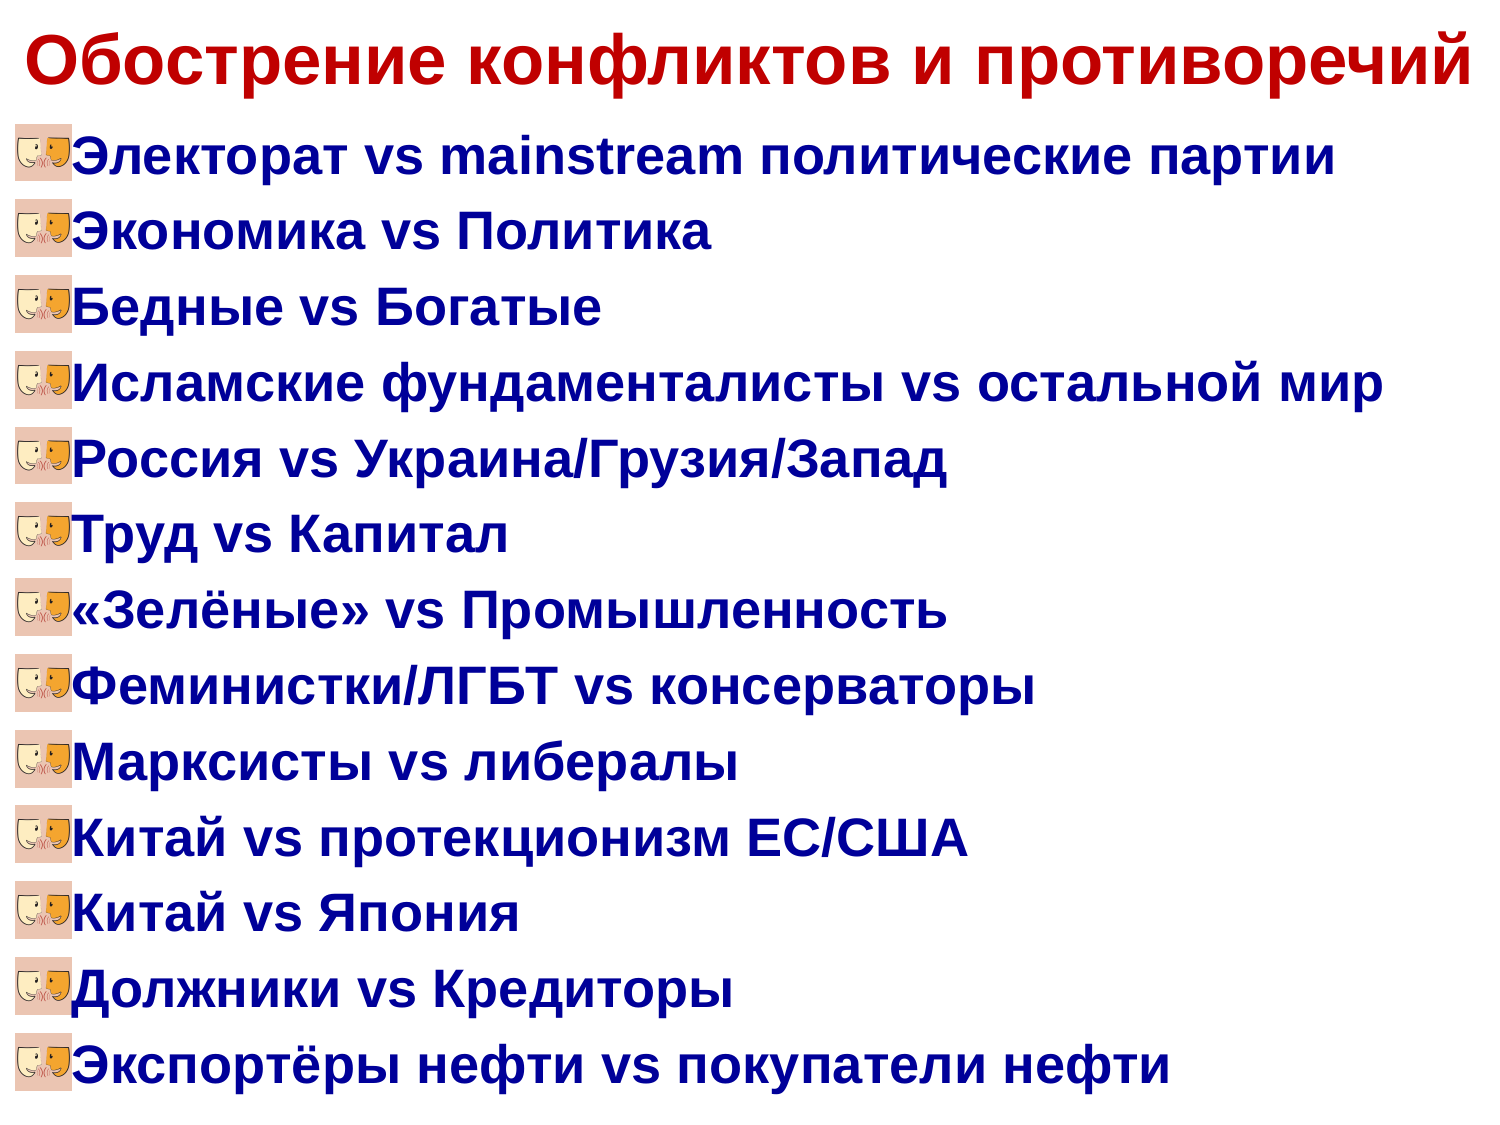

# Обострение конфликтов и противоречий
Электорат vs mainstream политические партии
Экономика vs Политика
Бедные vs Богатые
Исламские фундаменталисты vs остальной мир
Россия vs Украина/Грузия/Запад
Труд vs Капитал
«Зелёные» vs Промышленность
Феминистки/ЛГБТ vs консерваторы
Марксисты vs либералы
Китай vs протекционизм ЕС/США
Китай vs Япония
Должники vs Кредиторы
Экспортёры нефти vs покупатели нефти